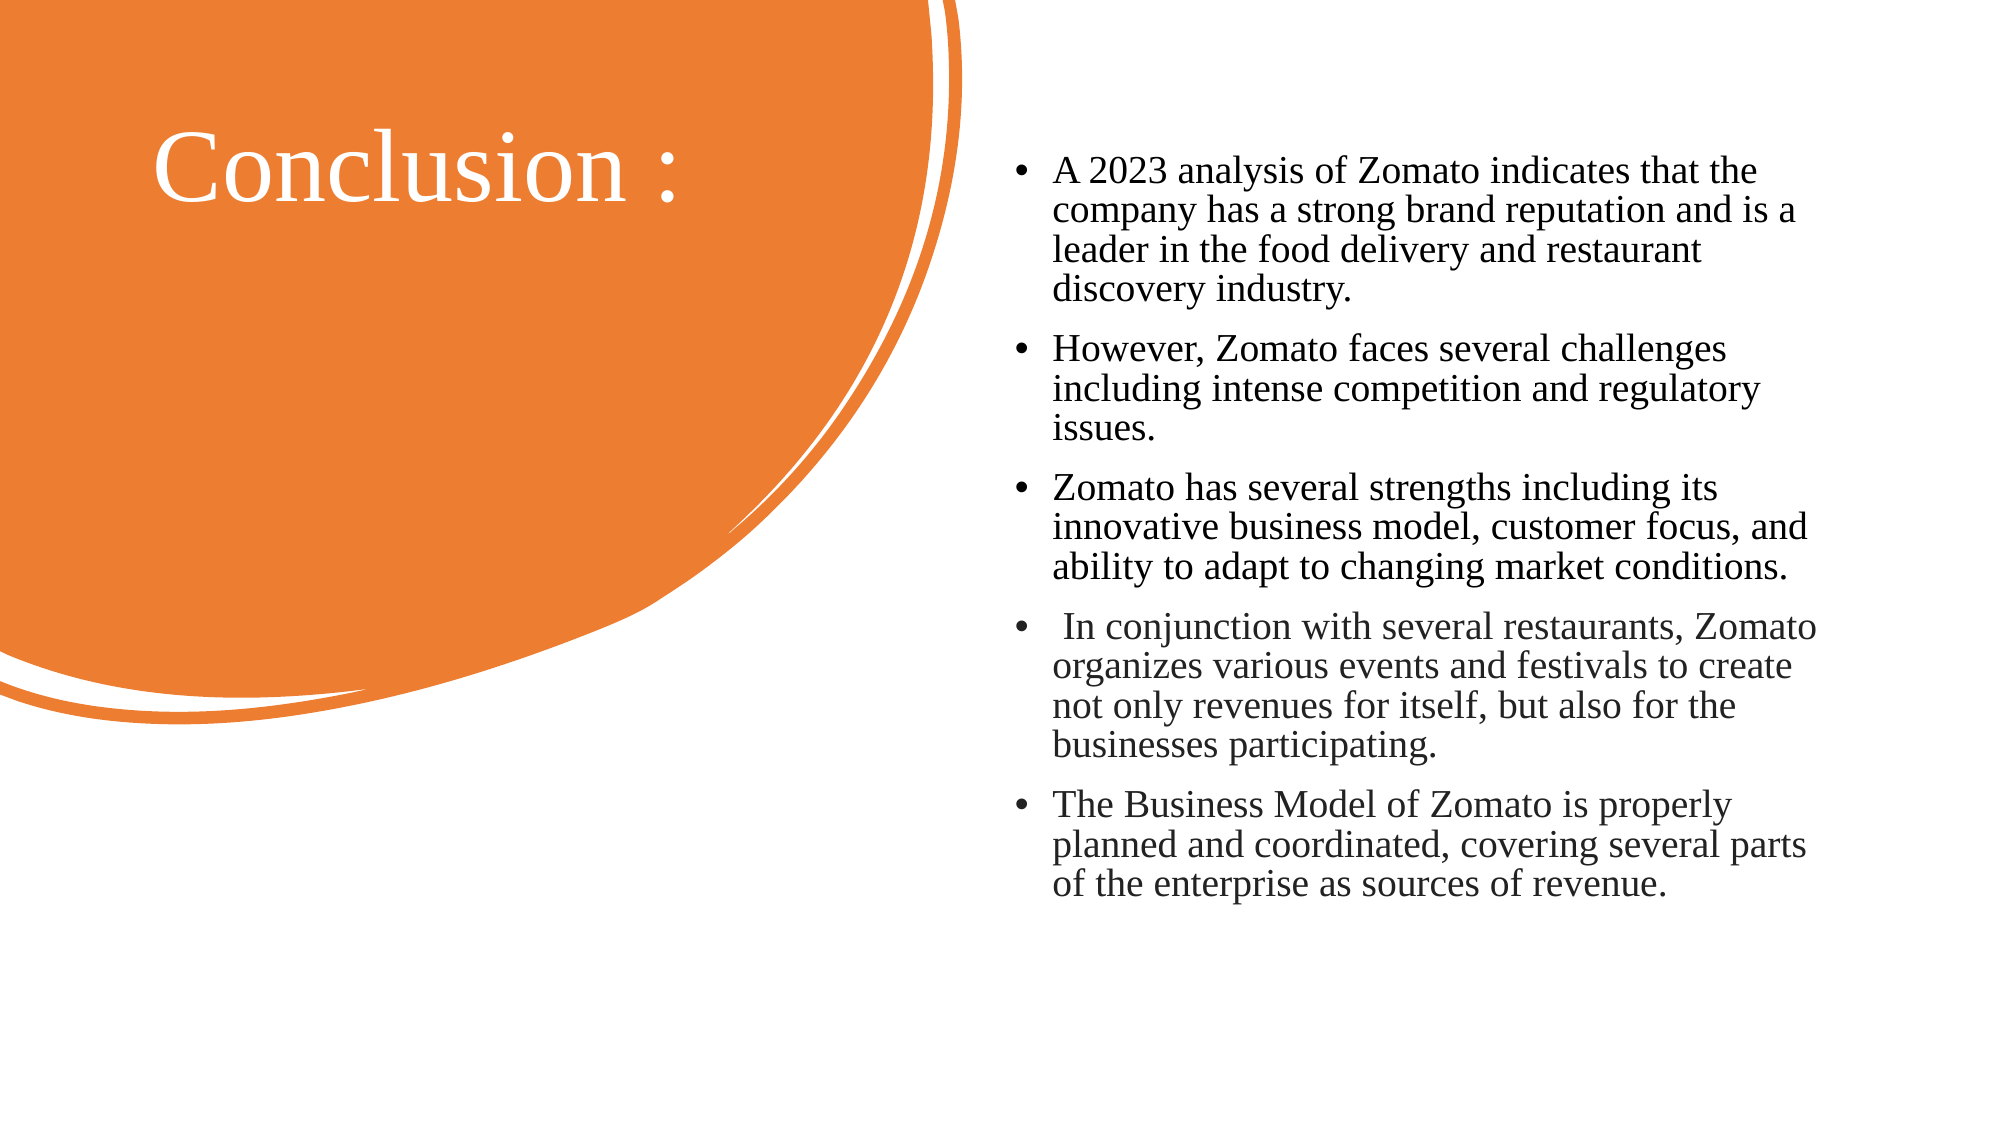

# Conclusion :
A 2023 analysis of Zomato indicates that the company has a strong brand reputation and is a leader in the food delivery and restaurant discovery industry.
However, Zomato faces several challenges including intense competition and regulatory issues.
Zomato has several strengths including its innovative business model, customer focus, and ability to adapt to changing market conditions.
 In conjunction with several restaurants, Zomato organizes various events and festivals to create not only revenues for itself, but also for the businesses participating.
The Business Model of Zomato is properly planned and coordinated, covering several parts of the enterprise as sources of revenue.